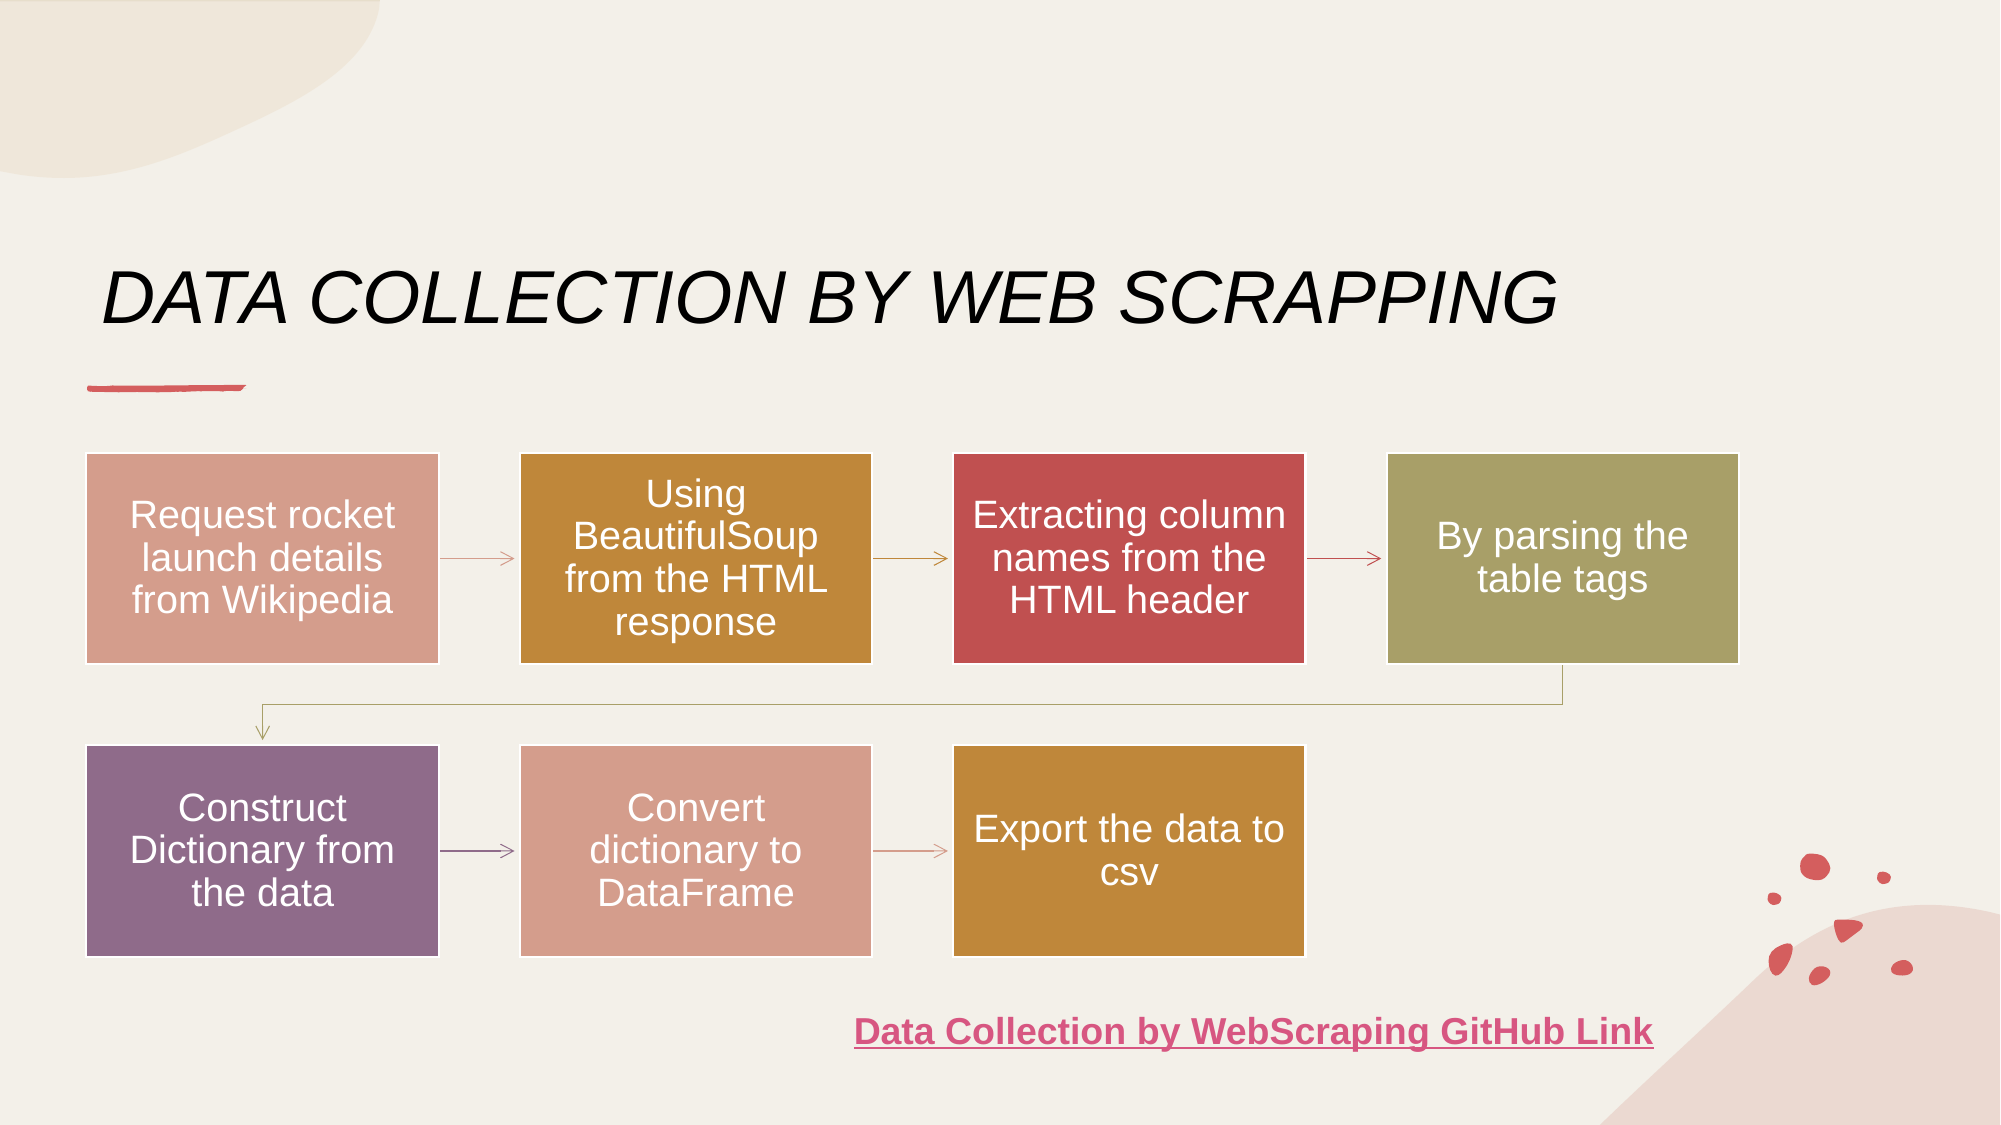

# DATA COLLECTION BY WEB SCRAPPING

Request rocket launch details from Wikipedia

Using BeautifulSoup from the HTML response

Extracting column names from the HTML header

By parsing the table tags

Construct Dictionary from the data

Convert dictionary to DataFrame
Export the data to csv

Data Collection by WebScraping GitHub Link